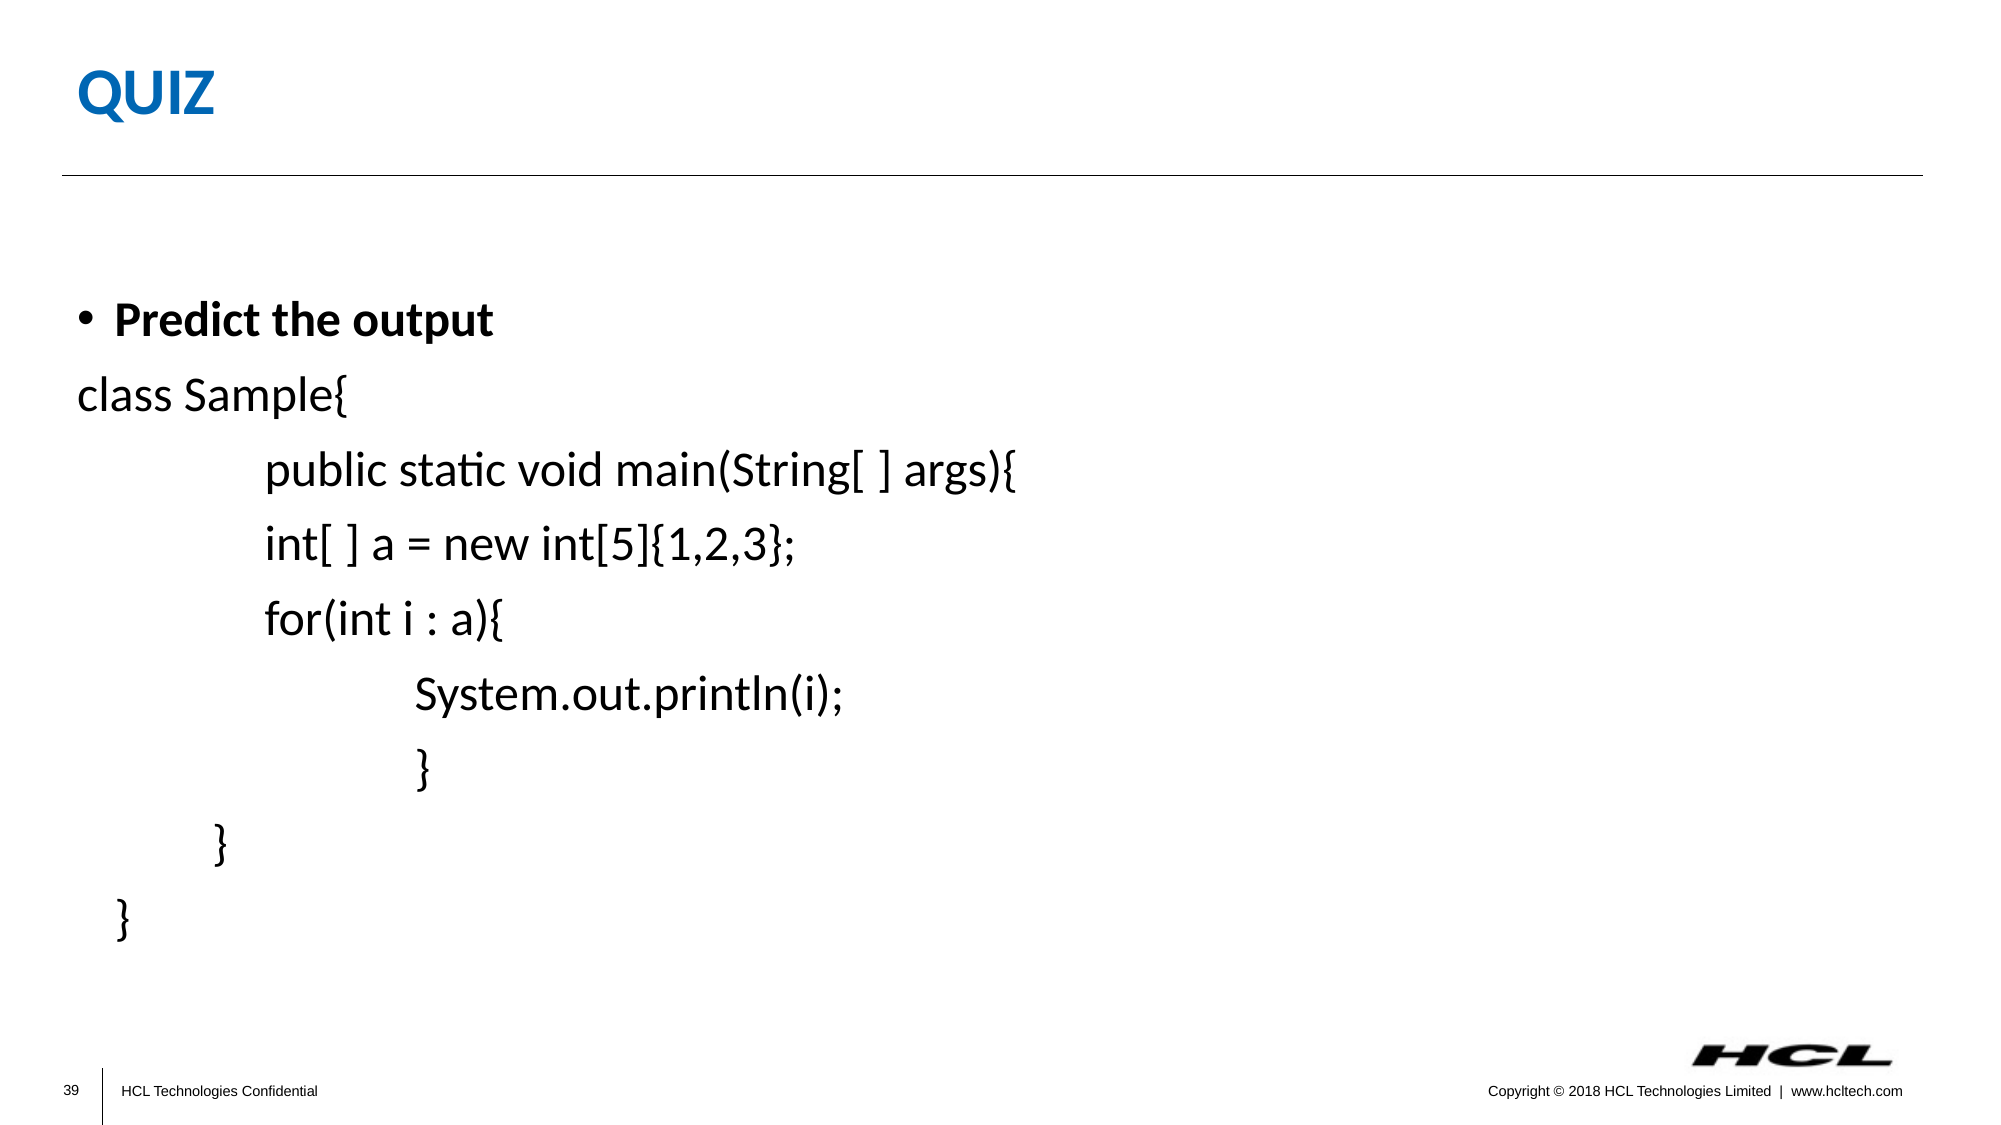

# QUIZ

Predict the output
class Sample{
		public static void main(String[ ] args){
		int[ ] a = new int[5]{1,2,3};
	  	for(int i : a){
			System.out.println(i);
			}
            }
   	}